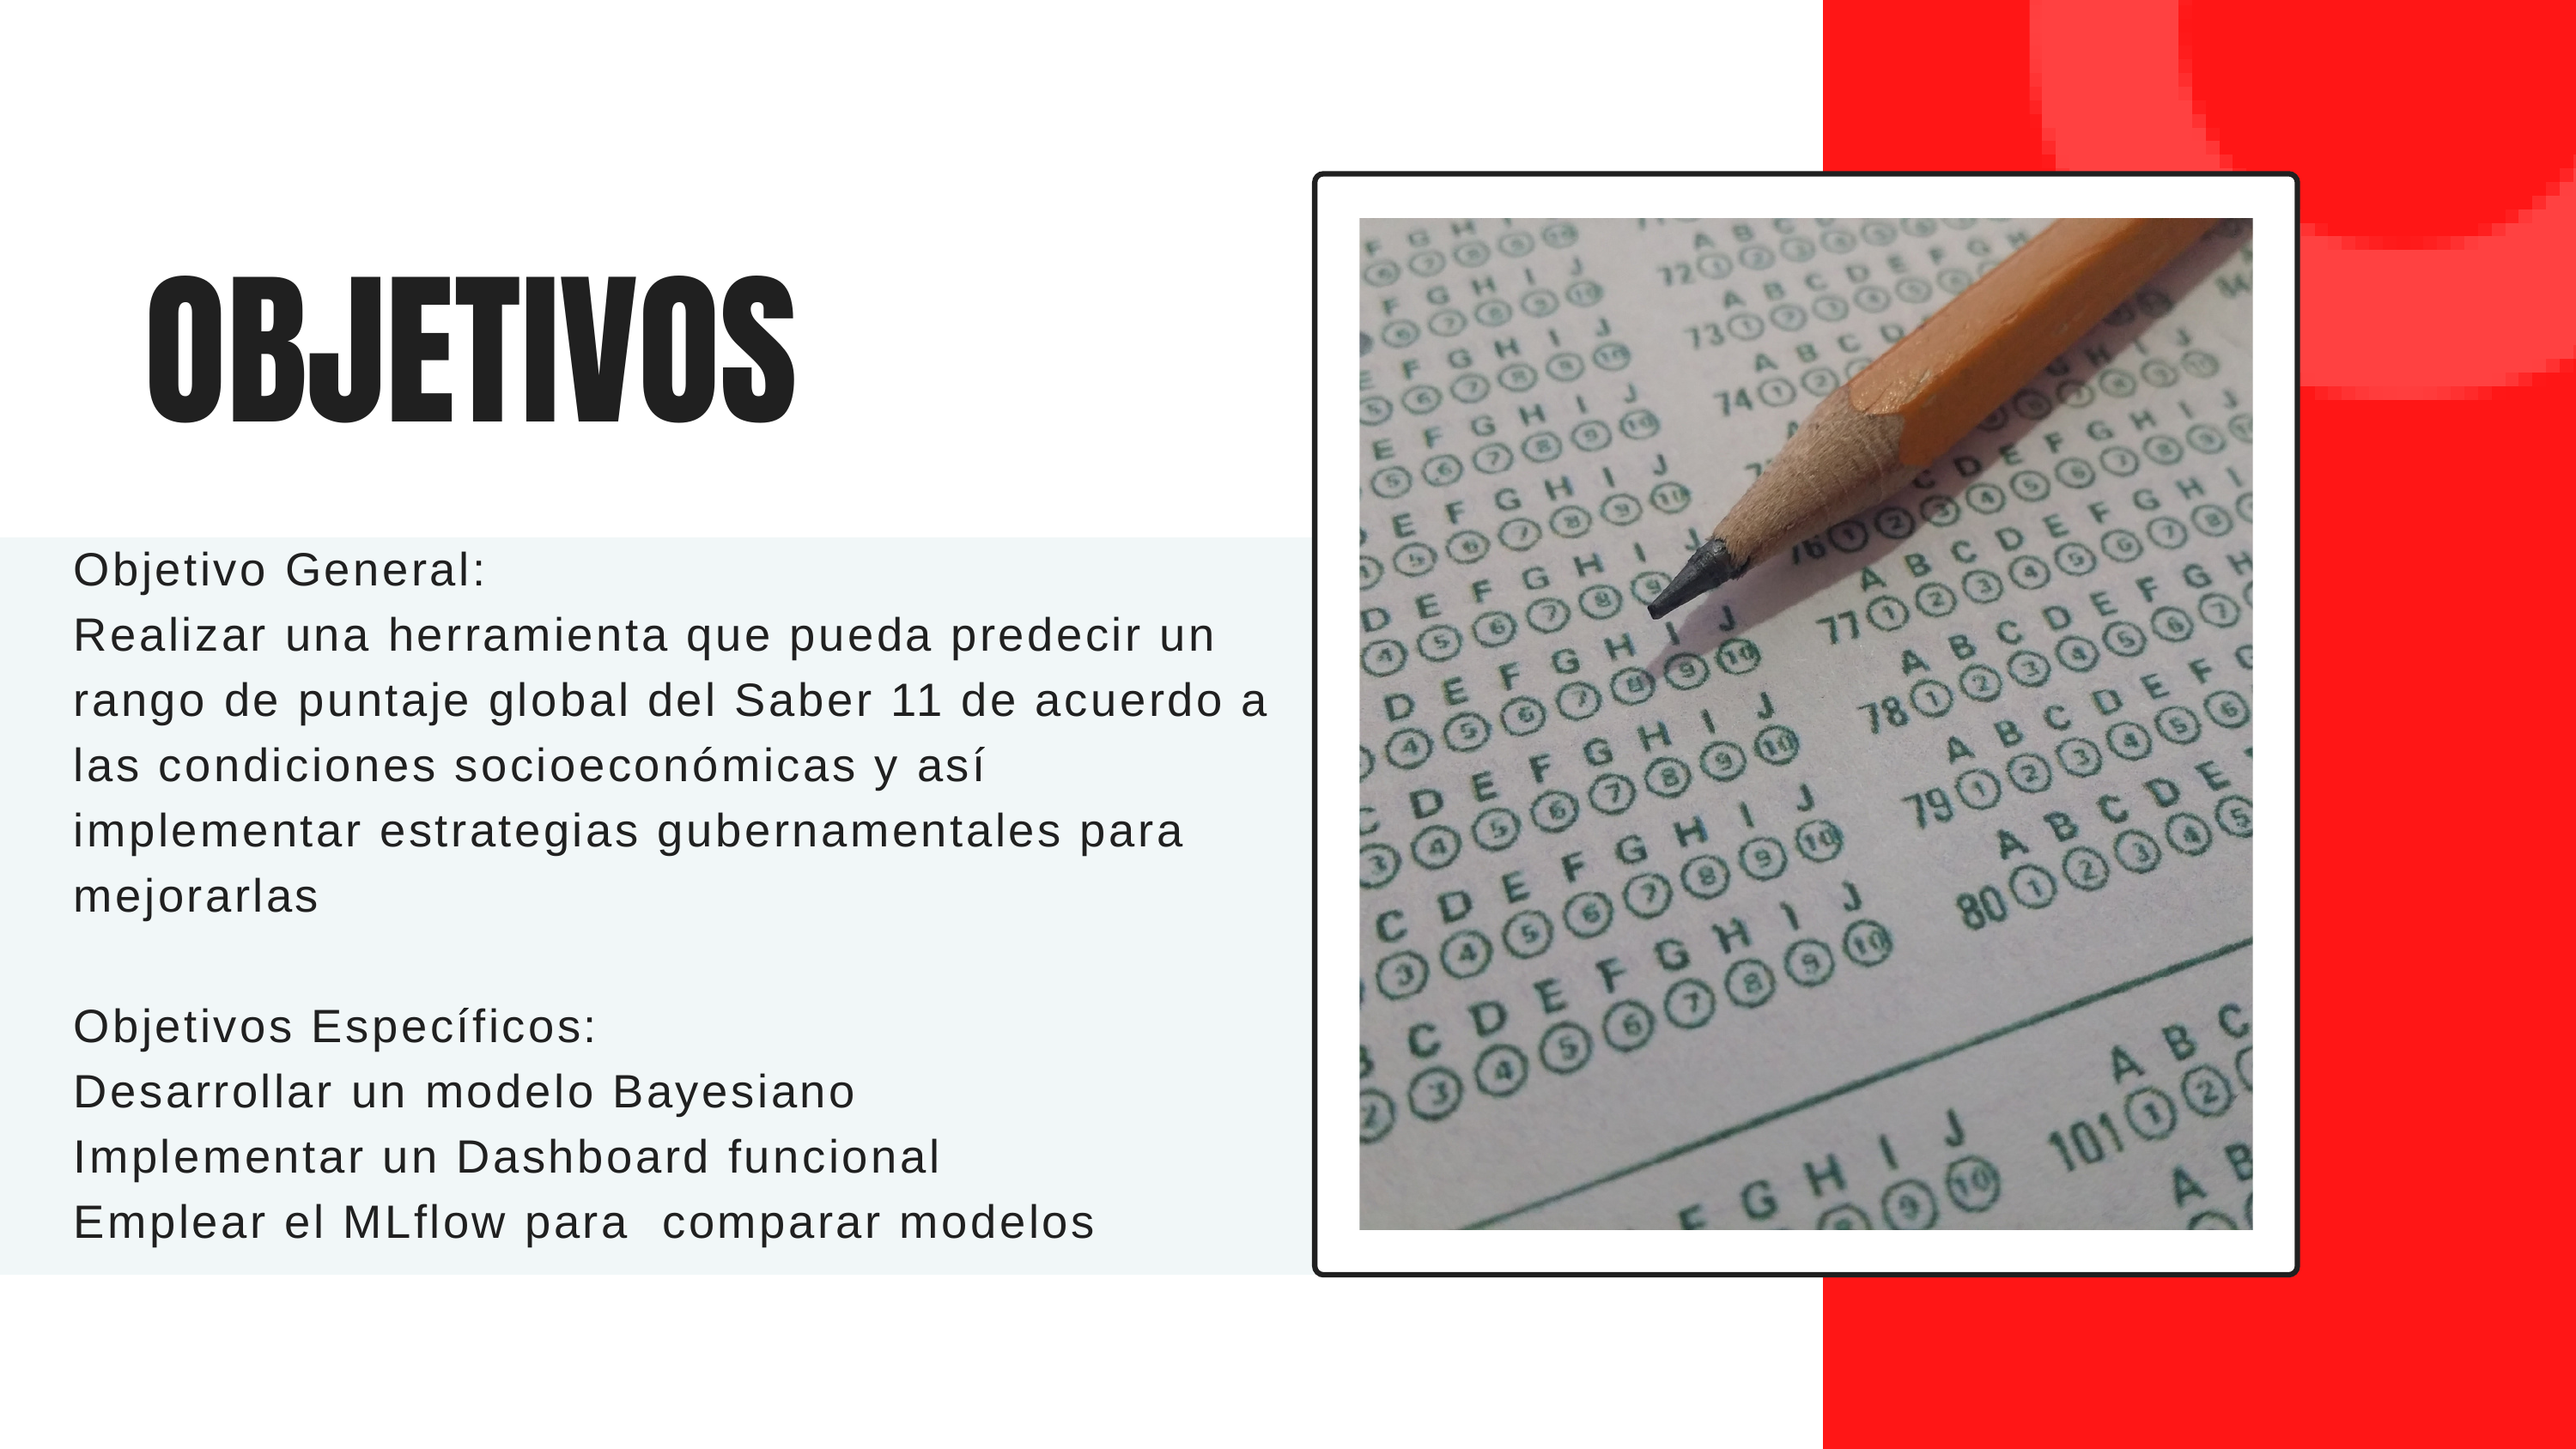

OBJETIVOS
Objetivo General:
Realizar una herramienta que pueda predecir un rango de puntaje global del Saber 11 de acuerdo a las condiciones socioeconómicas y así implementar estrategias gubernamentales para mejorarlas

Objetivos Específicos:
Desarrollar un modelo Bayesiano
Implementar un Dashboard funcional
Emplear el MLflow para  comparar modelos